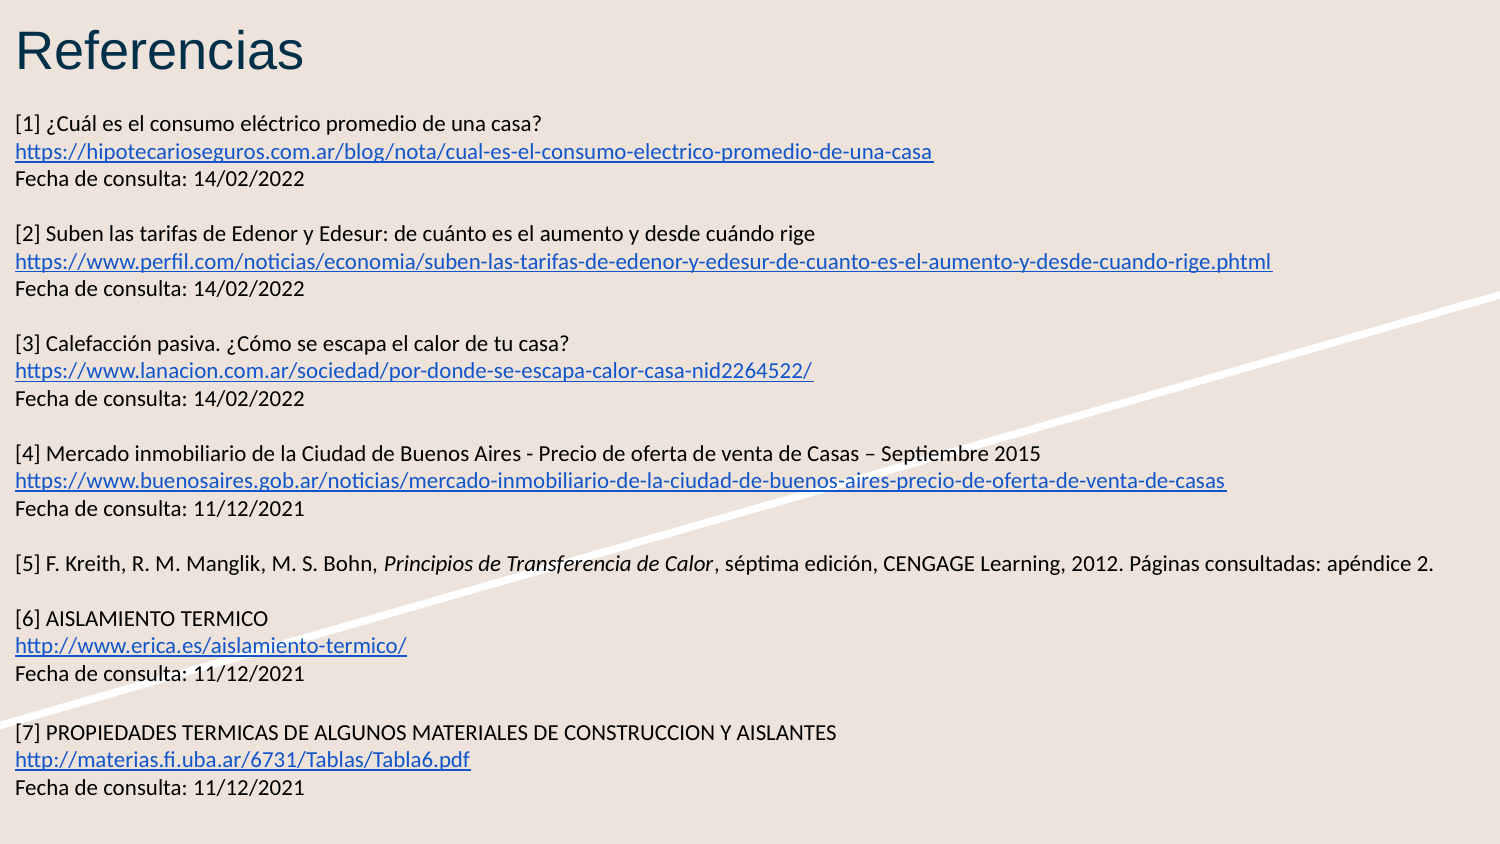

# Referencias
[1] ¿Cuál es el consumo eléctrico promedio de una casa?
https://hipotecarioseguros.com.ar/blog/nota/cual-es-el-consumo-electrico-promedio-de-una-casa
Fecha de consulta: 14/02/2022

[2] Suben las tarifas de Edenor y Edesur: de cuánto es el aumento y desde cuándo rige
https://www.perfil.com/noticias/economia/suben-las-tarifas-de-edenor-y-edesur-de-cuanto-es-el-aumento-y-desde-cuando-rige.phtml
Fecha de consulta: 14/02/2022

[3] Calefacción pasiva. ¿Cómo se escapa el calor de tu casa?
https://www.lanacion.com.ar/sociedad/por-donde-se-escapa-calor-casa-nid2264522/
Fecha de consulta: 14/02/2022

[4] Mercado inmobiliario de la Ciudad de Buenos Aires - Precio de oferta de venta de Casas – Septiembre 2015
https://www.buenosaires.gob.ar/noticias/mercado-inmobiliario-de-la-ciudad-de-buenos-aires-precio-de-oferta-de-venta-de-casas
Fecha de consulta: 11/12/2021

[5] F. Kreith, R. M. Manglik, M. S. Bohn, Principios de Transferencia de Calor, séptima edición, CENGAGE Learning, 2012. Páginas consultadas: apéndice 2.

[6] AISLAMIENTO TERMICO
http://www.erica.es/aislamiento-termico/
Fecha de consulta: 11/12/2021

[7] PROPIEDADES TERMICAS DE ALGUNOS MATERIALES DE CONSTRUCCION Y AISLANTES
http://materias.fi.uba.ar/6731/Tablas/Tabla6.pdf
Fecha de consulta: 11/12/2021